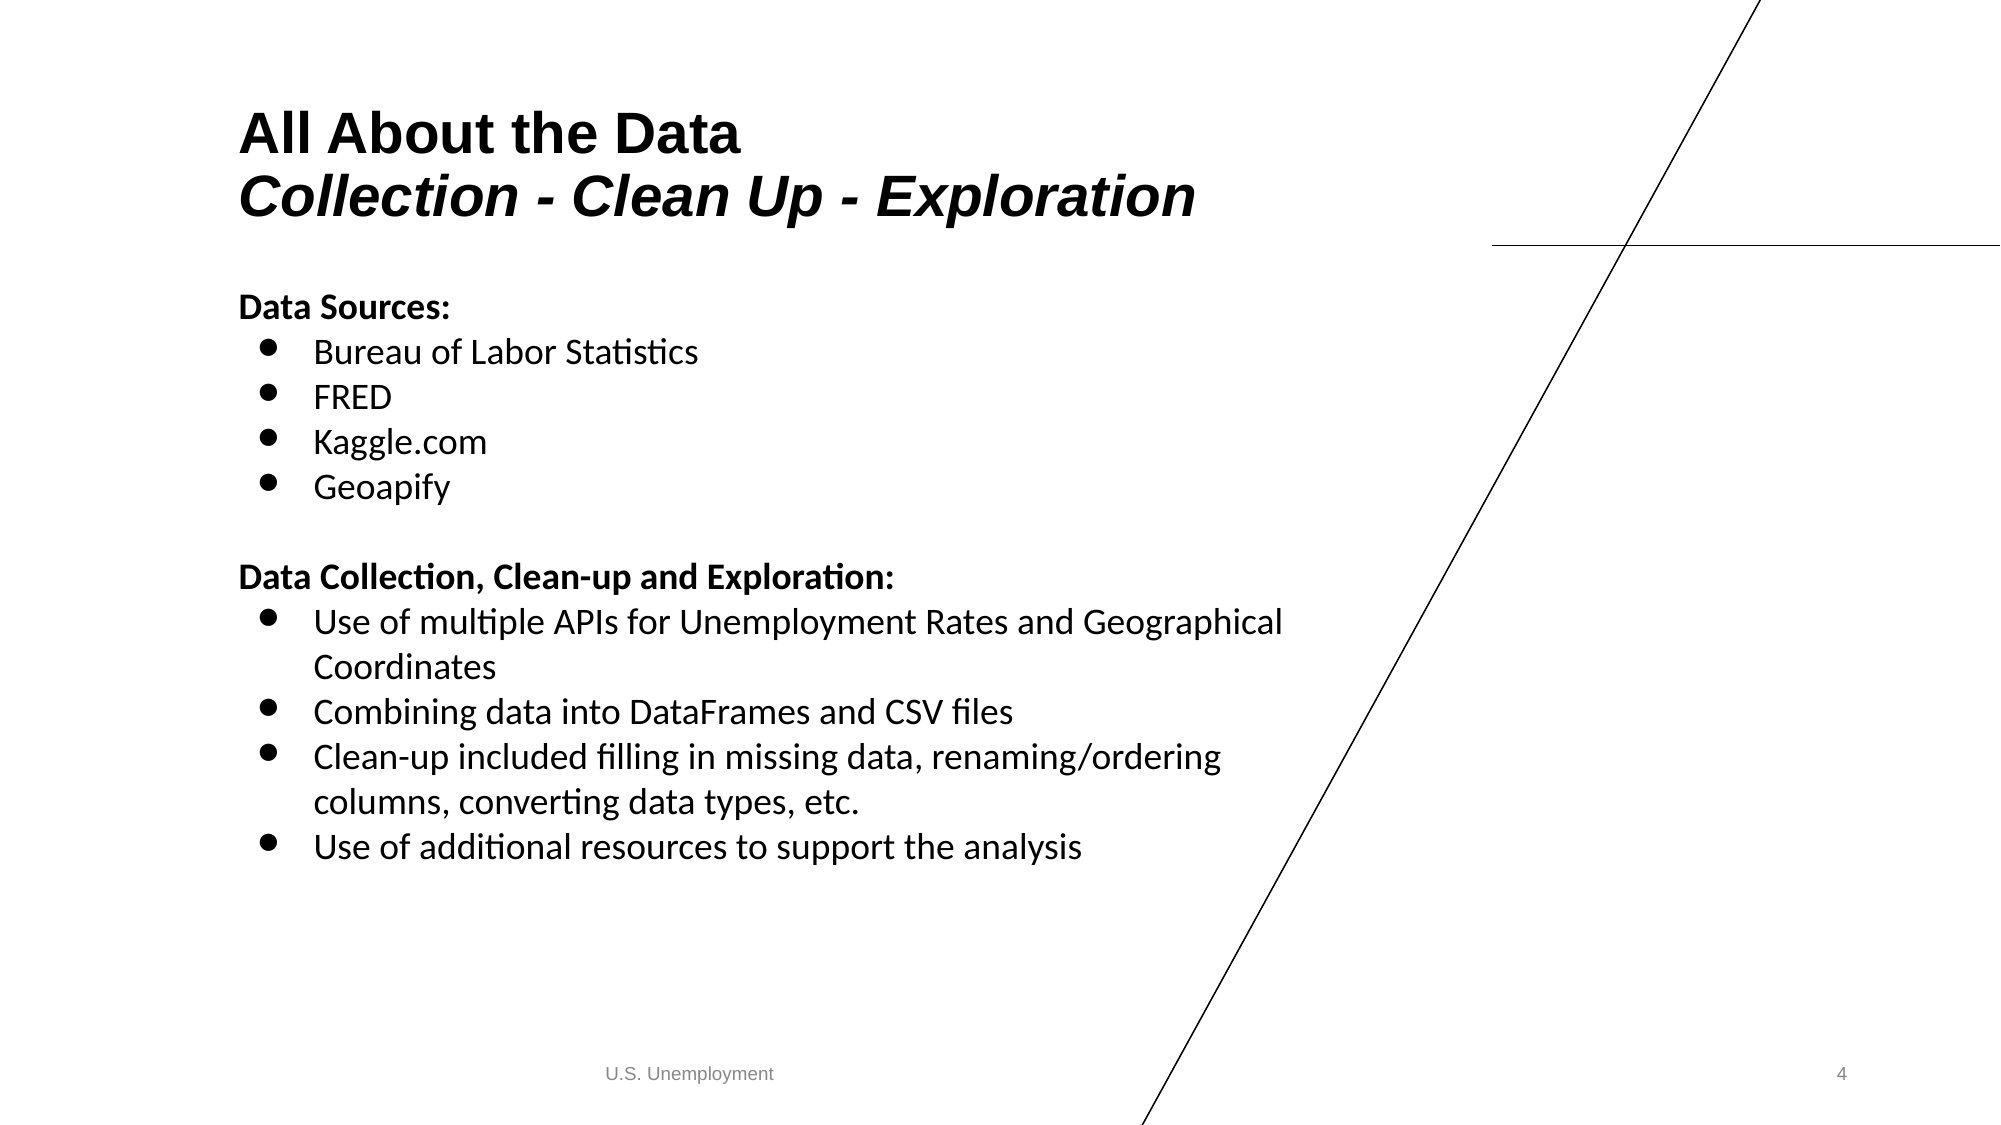

# All About the Data
Collection - Clean Up - Exploration
Data Sources:
Bureau of Labor Statistics
FRED
Kaggle.com
Geoapify

Data Collection, Clean-up and Exploration:
Use of multiple APIs for Unemployment Rates and Geographical Coordinates
Combining data into DataFrames and CSV files
Clean-up included filling in missing data, renaming/ordering columns, converting data types, etc.
Use of additional resources to support the analysis

U.S. Unemployment
4